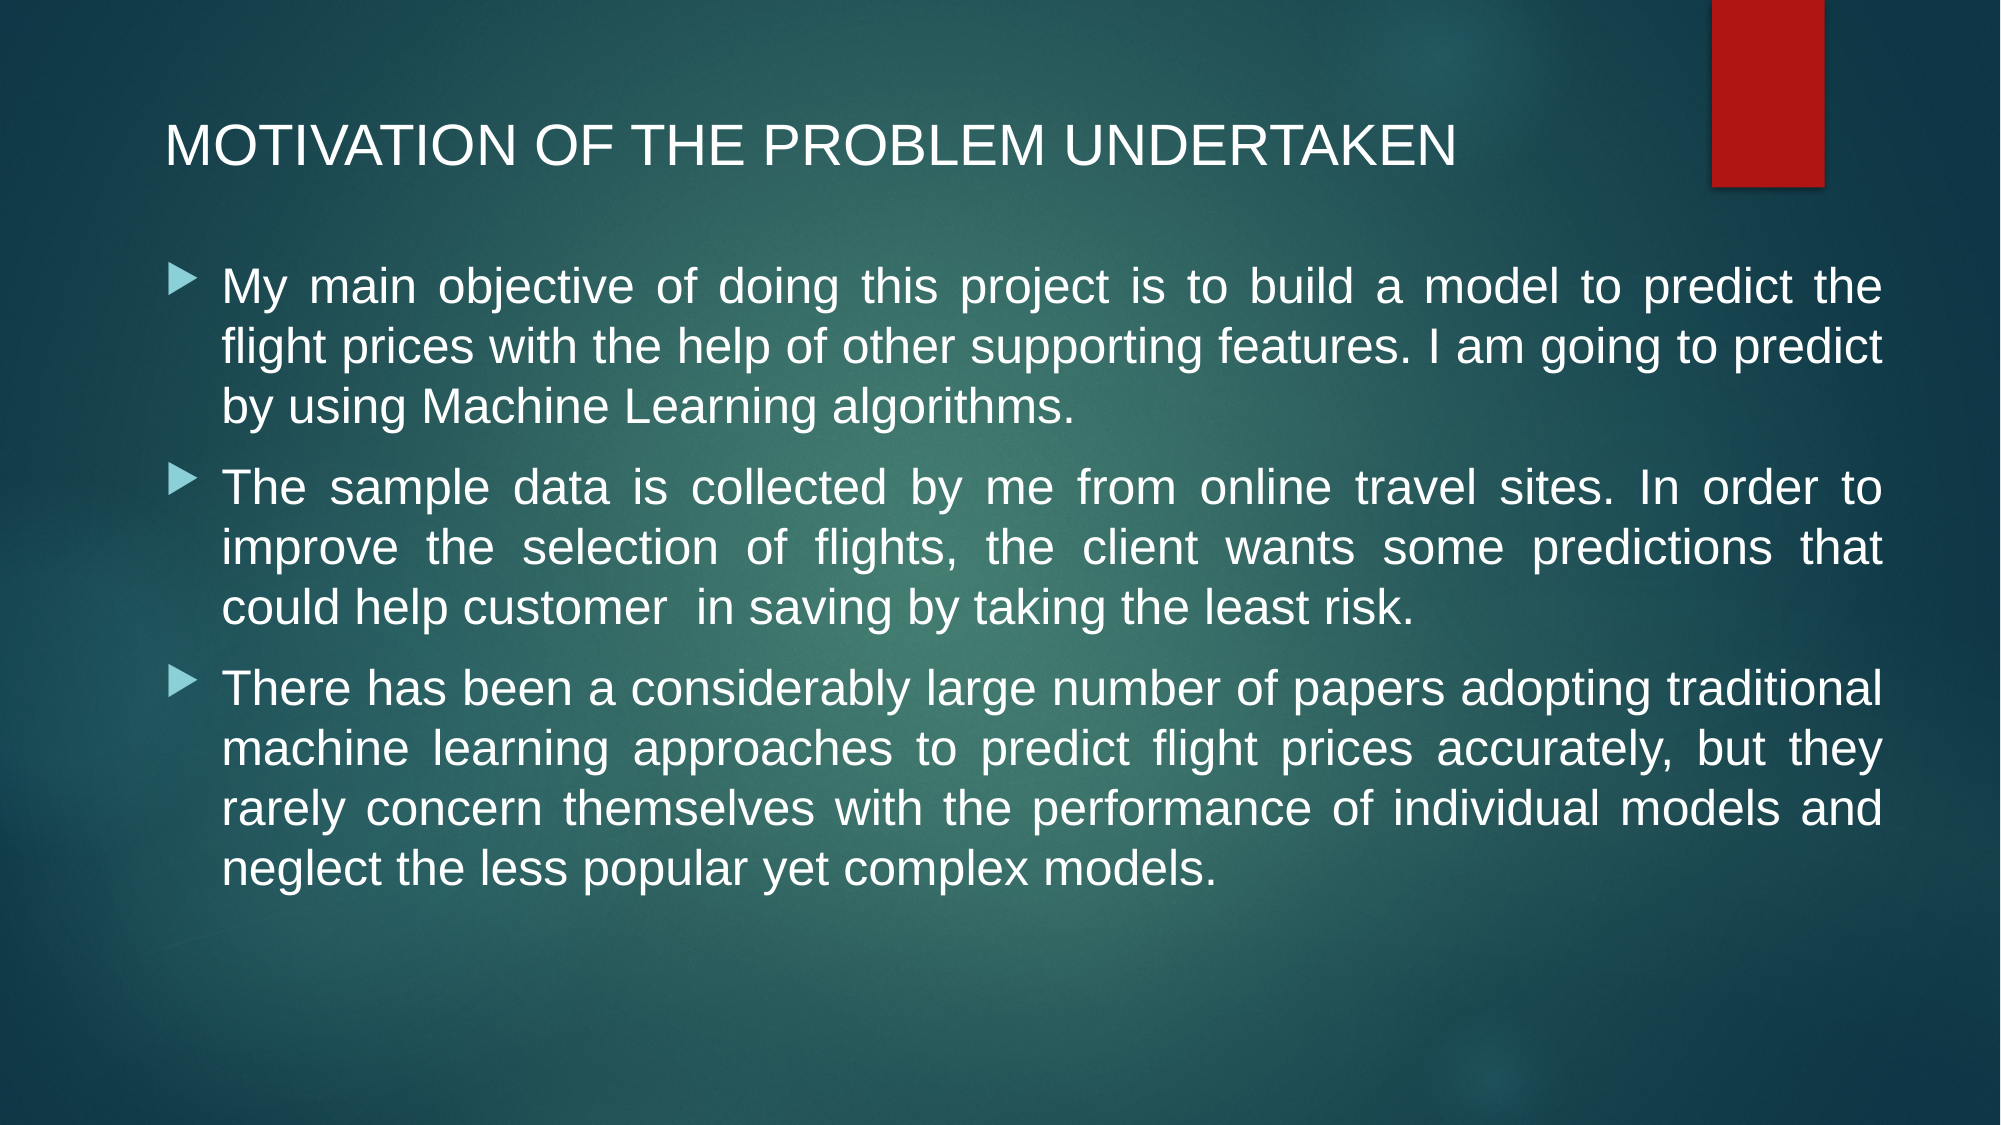

# MOTIVATION OF THE PROBLEM UNDERTAKEN
My main objective of doing this project is to build a model to predict the flight prices with the help of other supporting features. I am going to predict by using Machine Learning algorithms.
The sample data is collected by me from online travel sites. In order to improve the selection of flights, the client wants some predictions that could help customer  in saving by taking the least risk.
There has been a considerably large number of papers adopting traditional machine learning approaches to predict flight prices accurately, but they rarely concern themselves with the performance of individual models and neglect the less popular yet complex models.